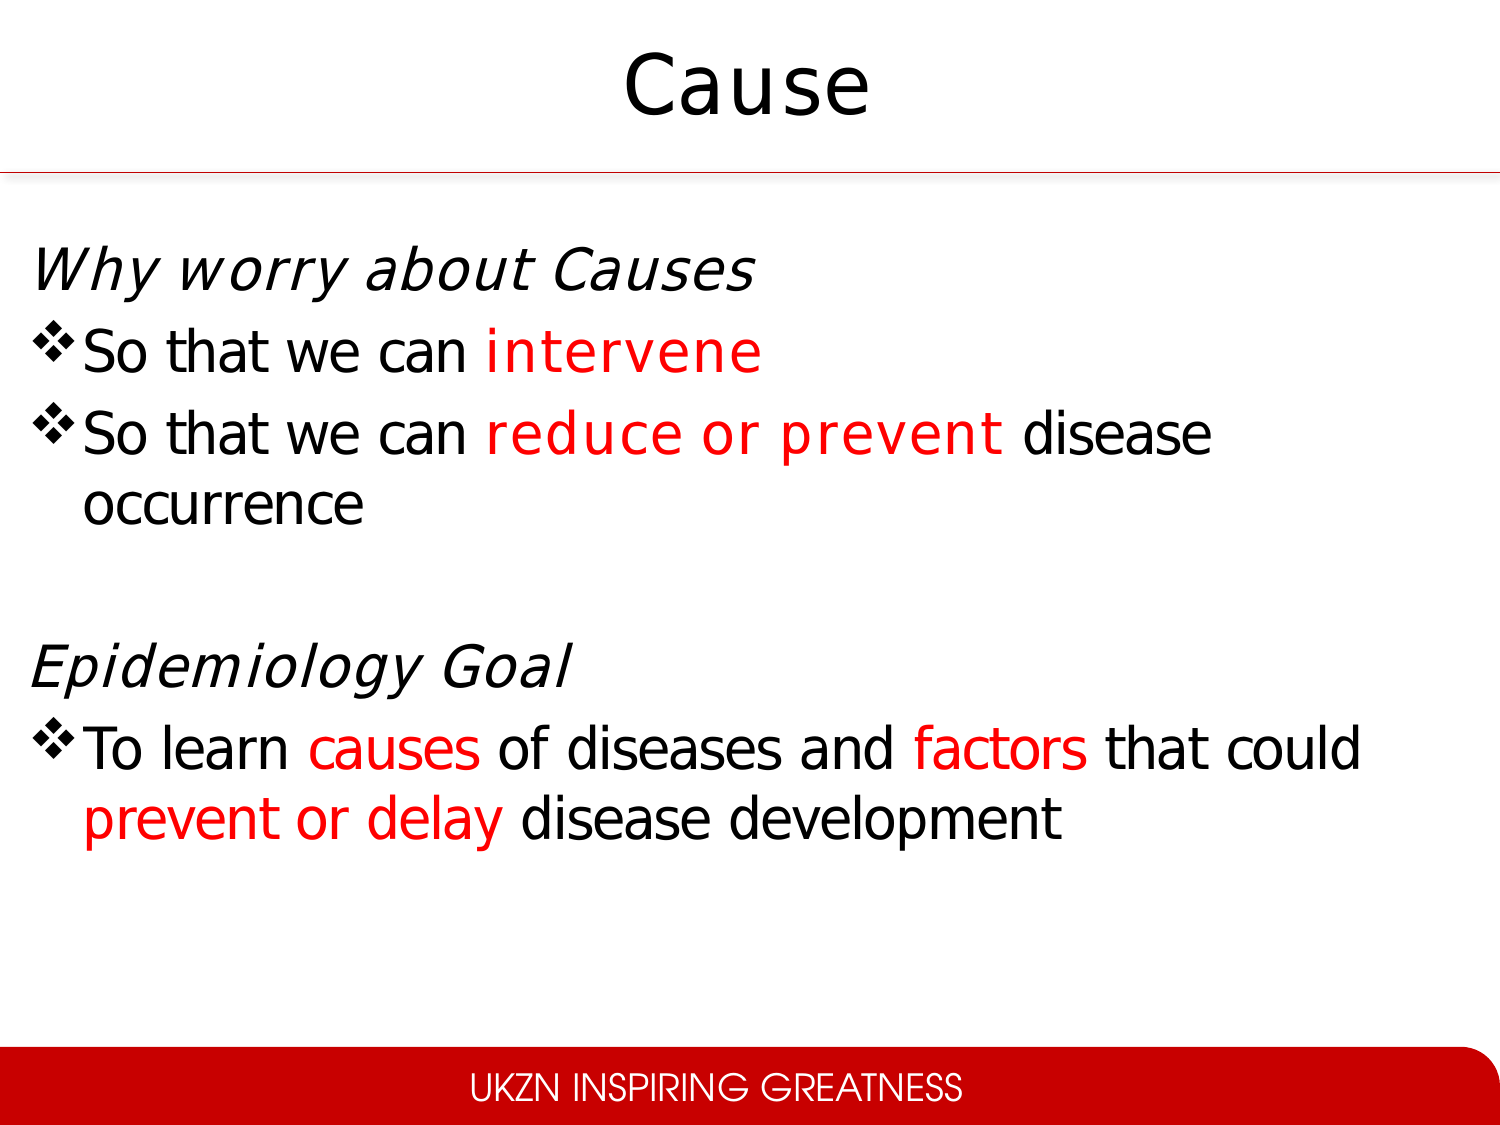

# Cause
Why worry about Causes
So that we can intervene
So that we can reduce or prevent disease occurrence

Epidemiology Goal
To learn causes of diseases and factors that could prevent or delay disease development